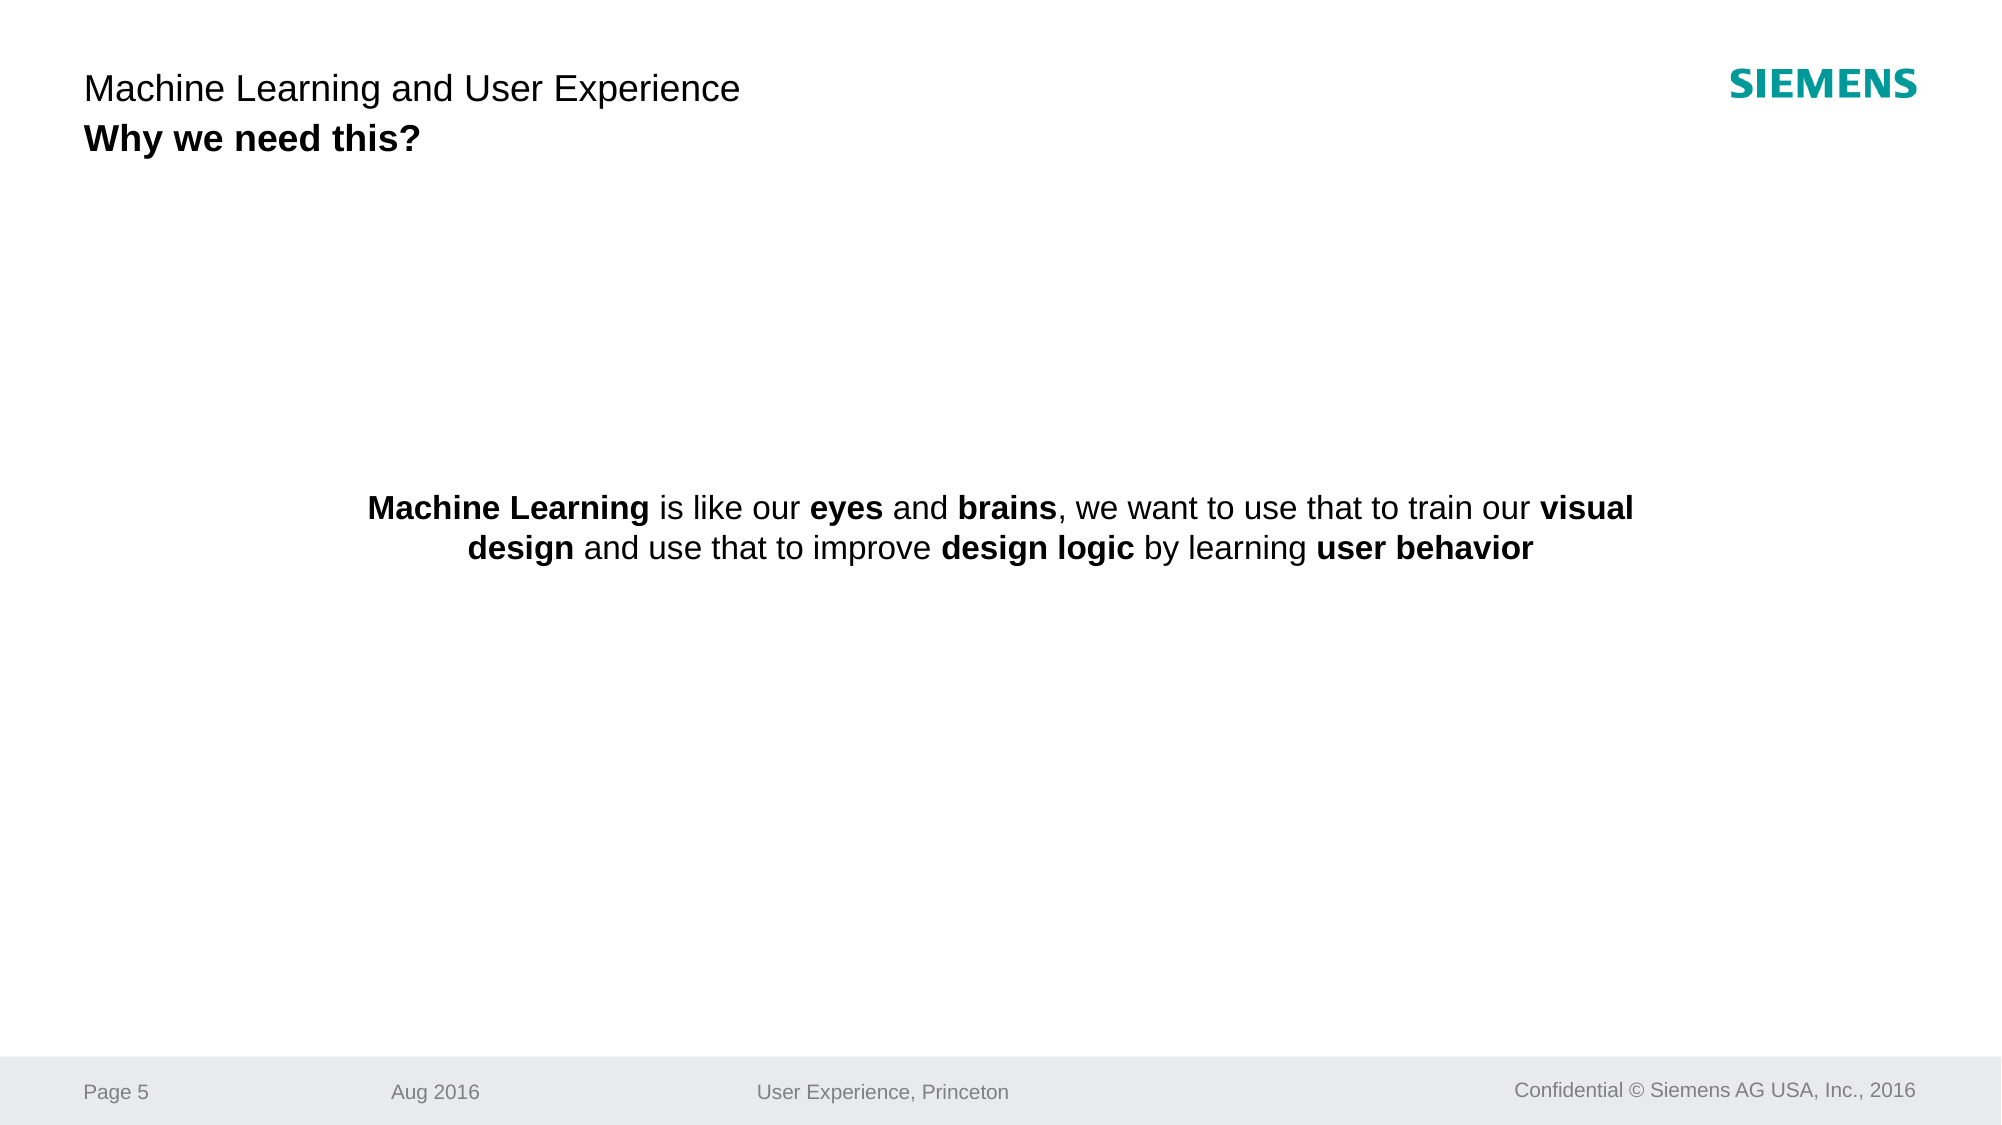

Machine Learning and User Experience
Why we need this?
Machine Learning is like our eyes and brains, we want to use that to train our visual design and use that to improve design logic by learning user behavior